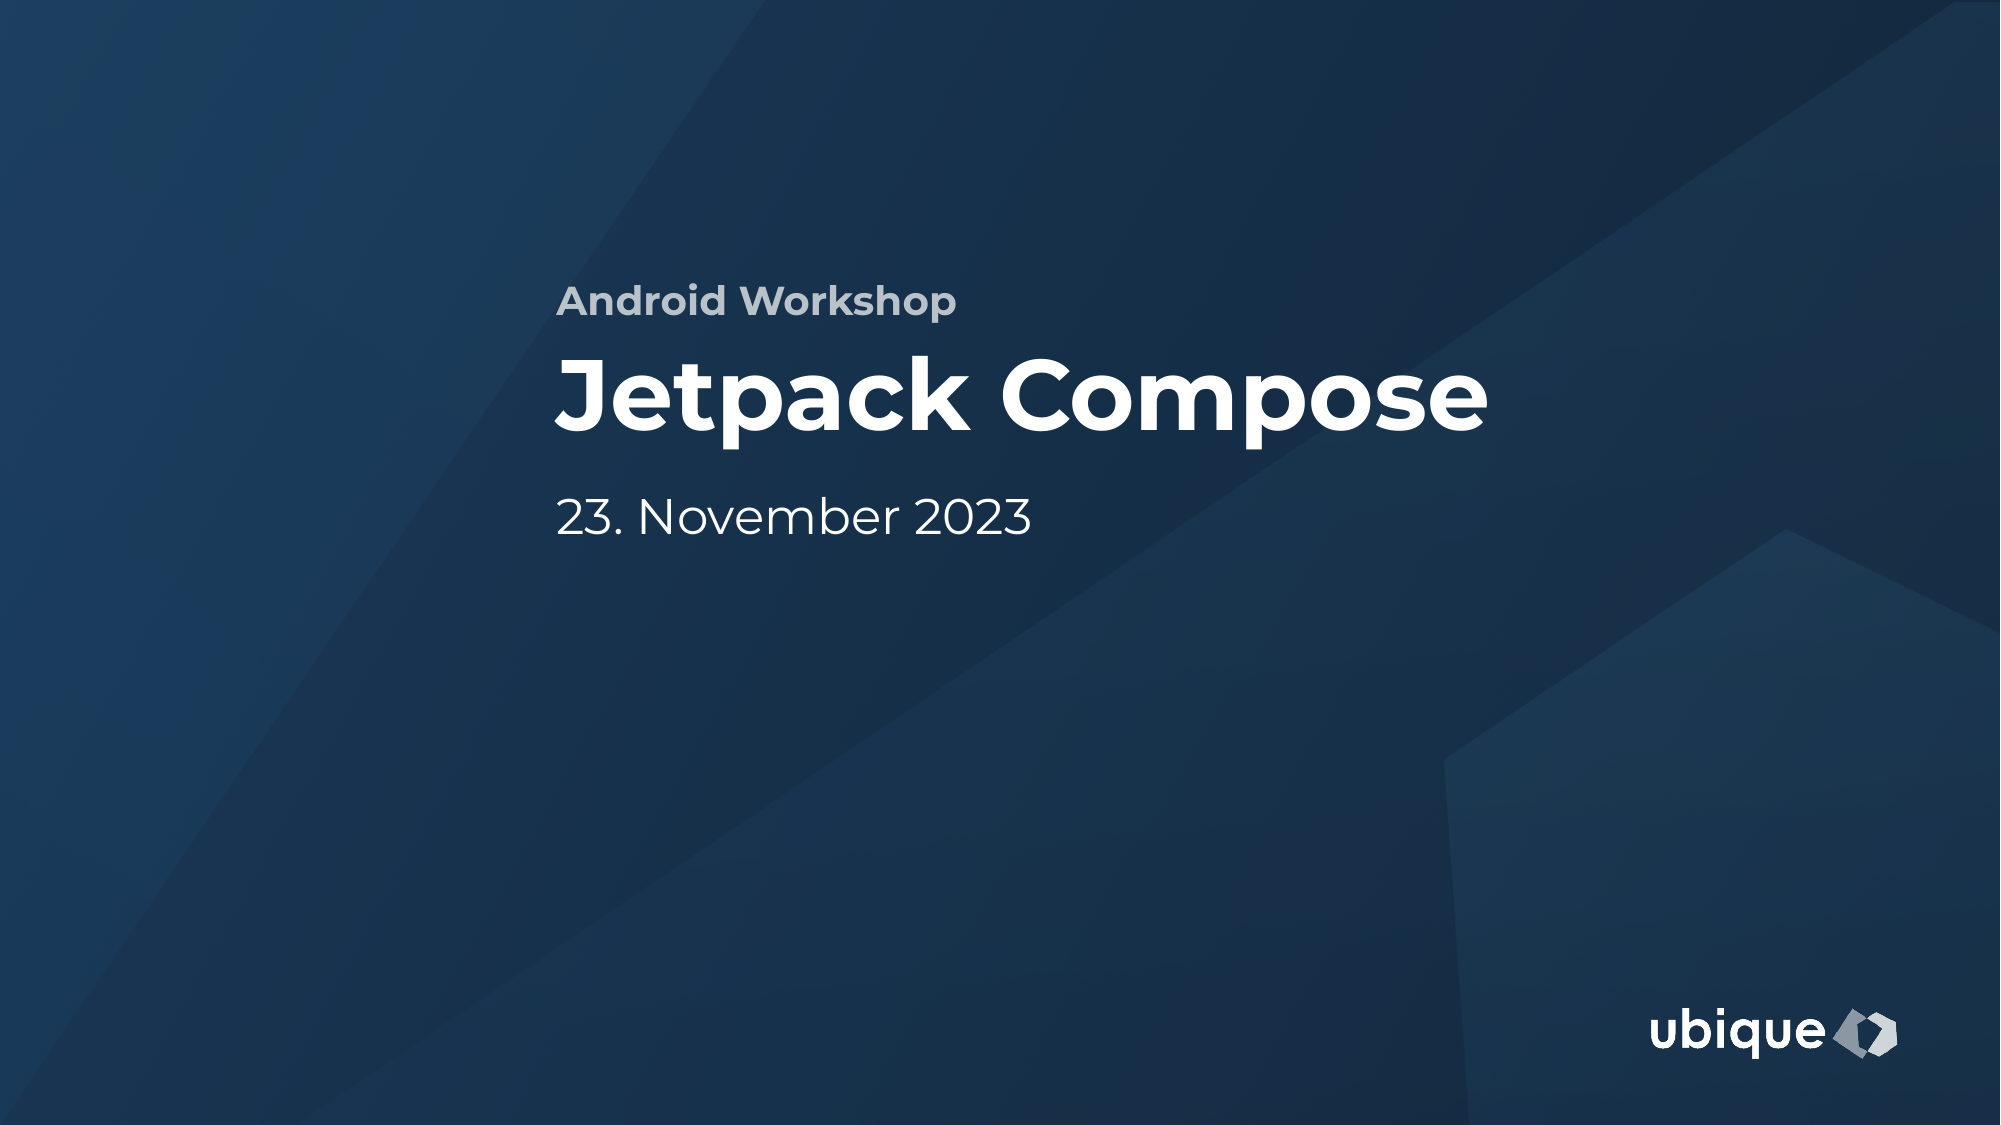

Android Workshop
# Jetpack Compose
23. November 2023